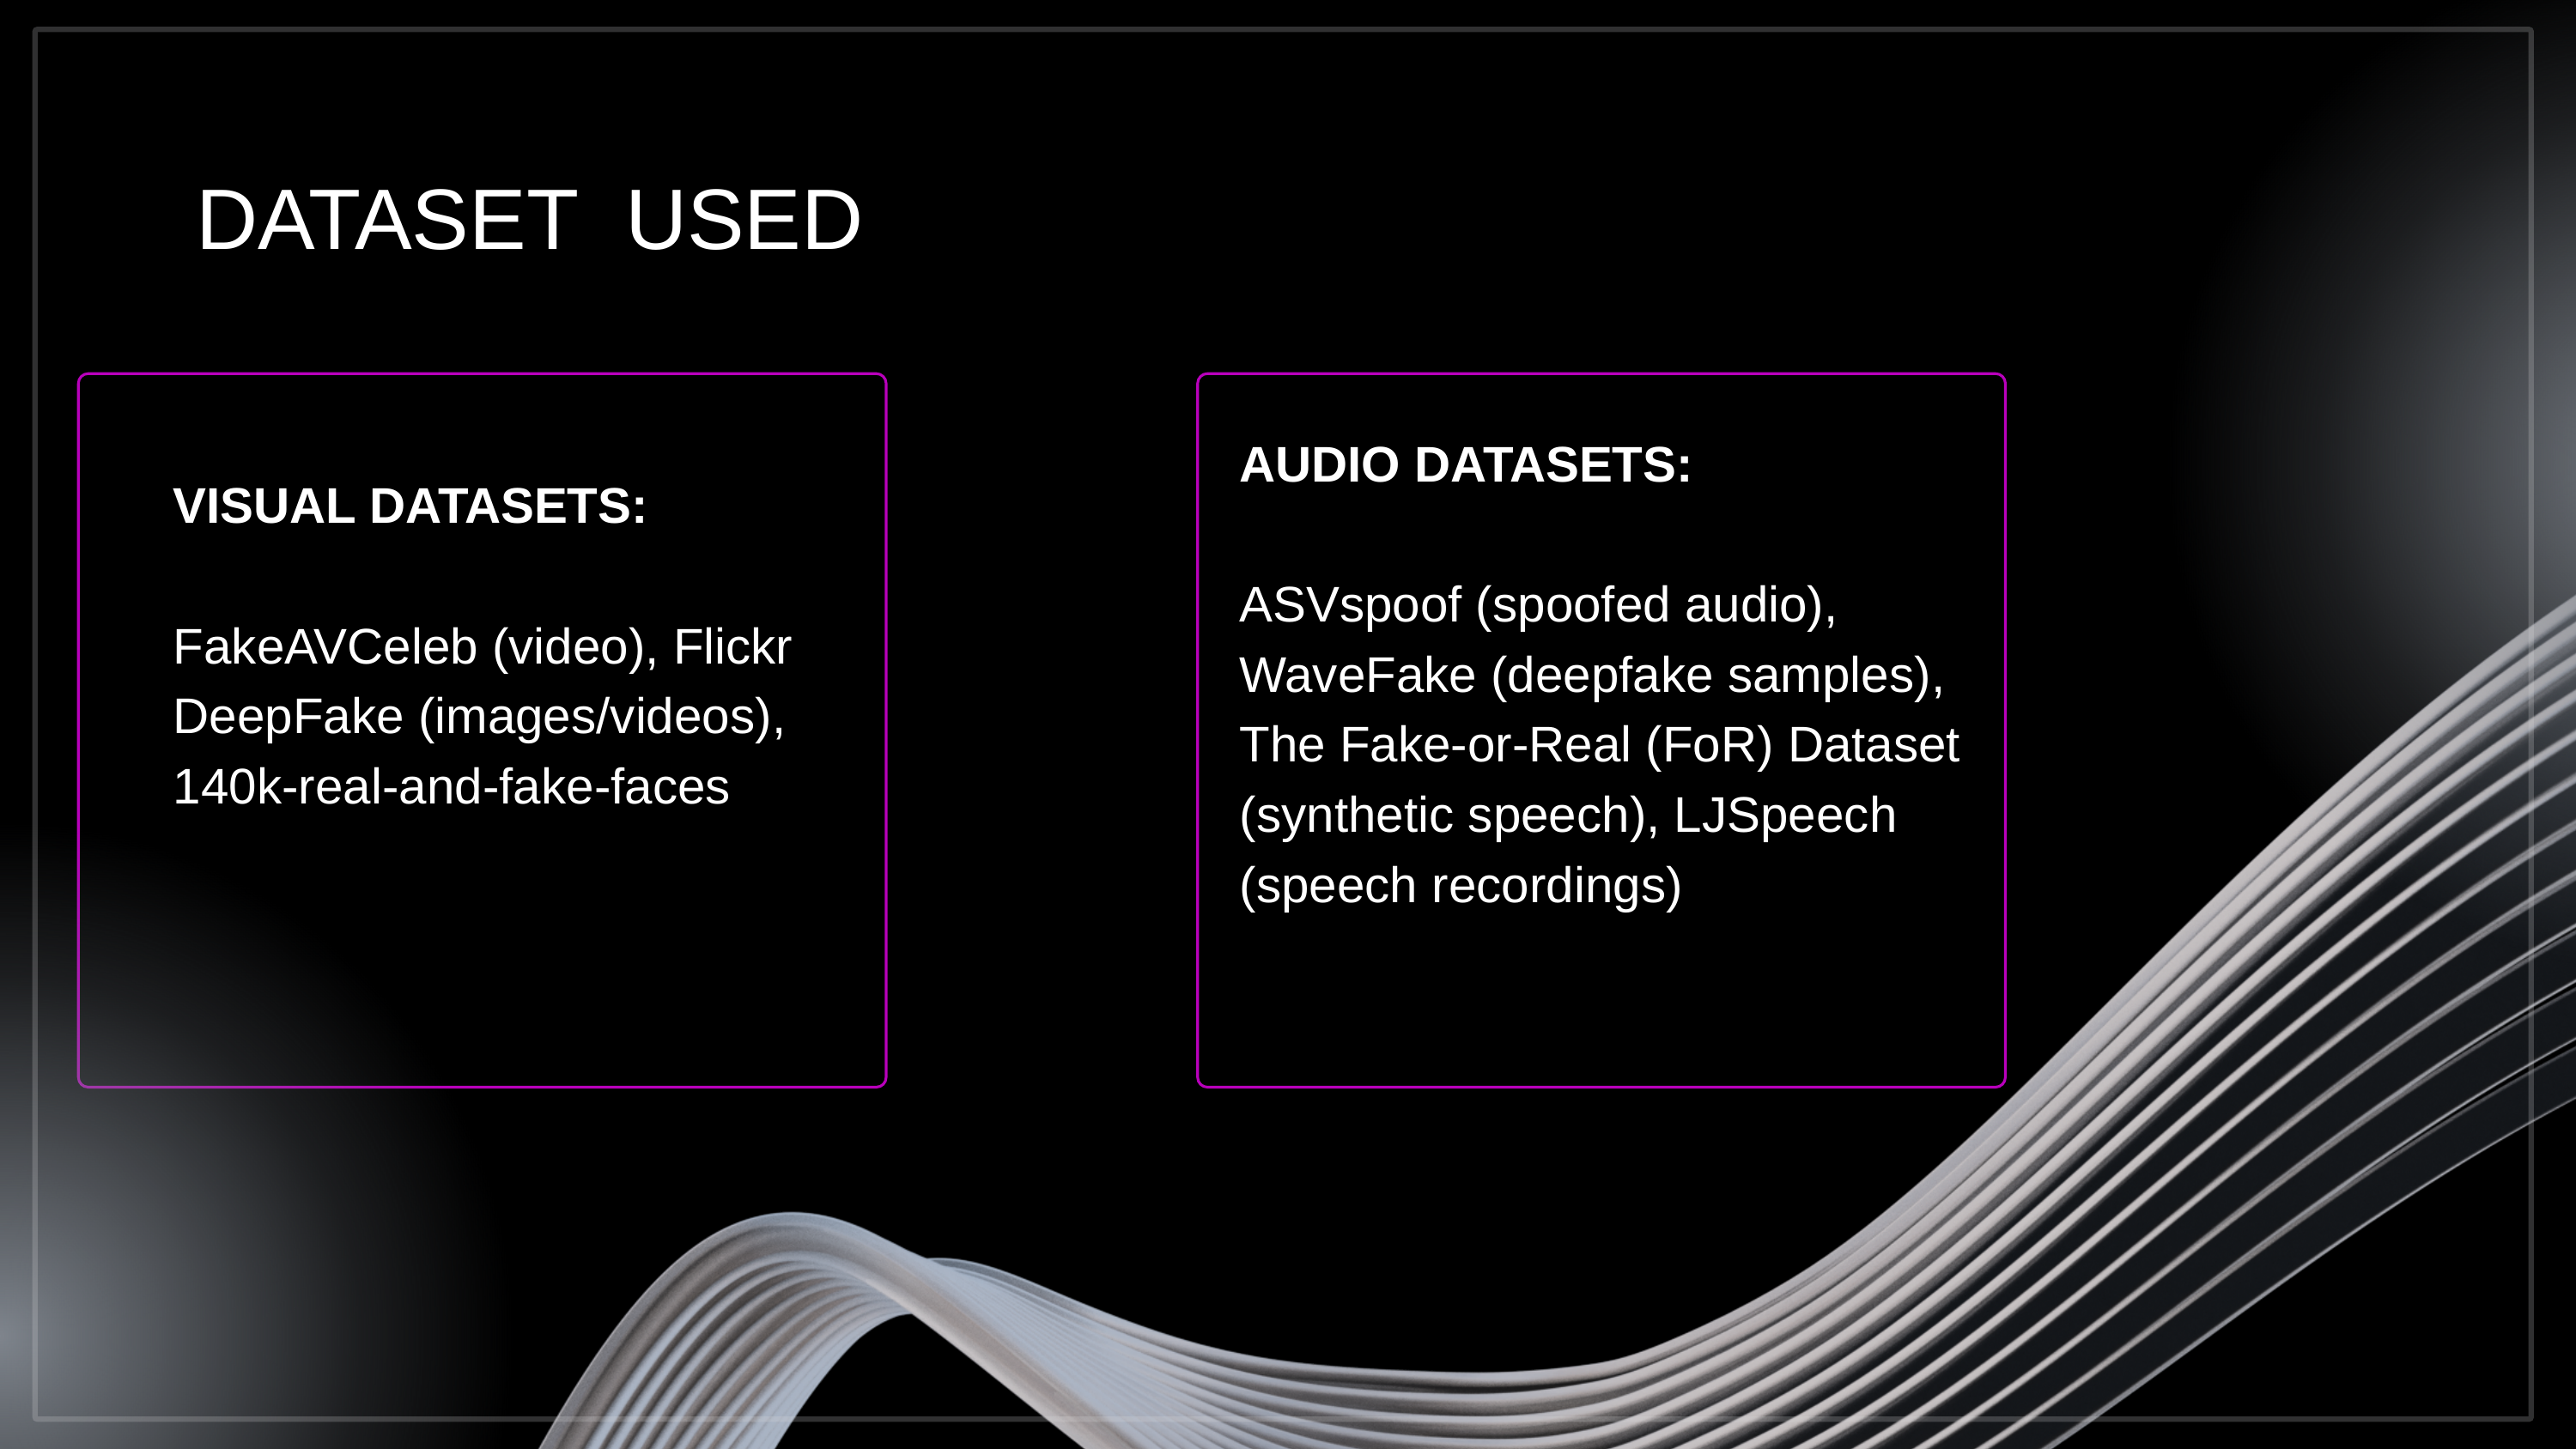

DATASET  USED

AUDIO DATASETS:

ASVspoof (spoofed audio), WaveFake (deepfake samples), The Fake-or-Real (FoR) Dataset (synthetic speech), LJSpeech (speech recordings)
VISUAL DATASETS:

FakeAVCeleb (video), Flickr DeepFake (images/videos), 140k-real-and-fake-faces